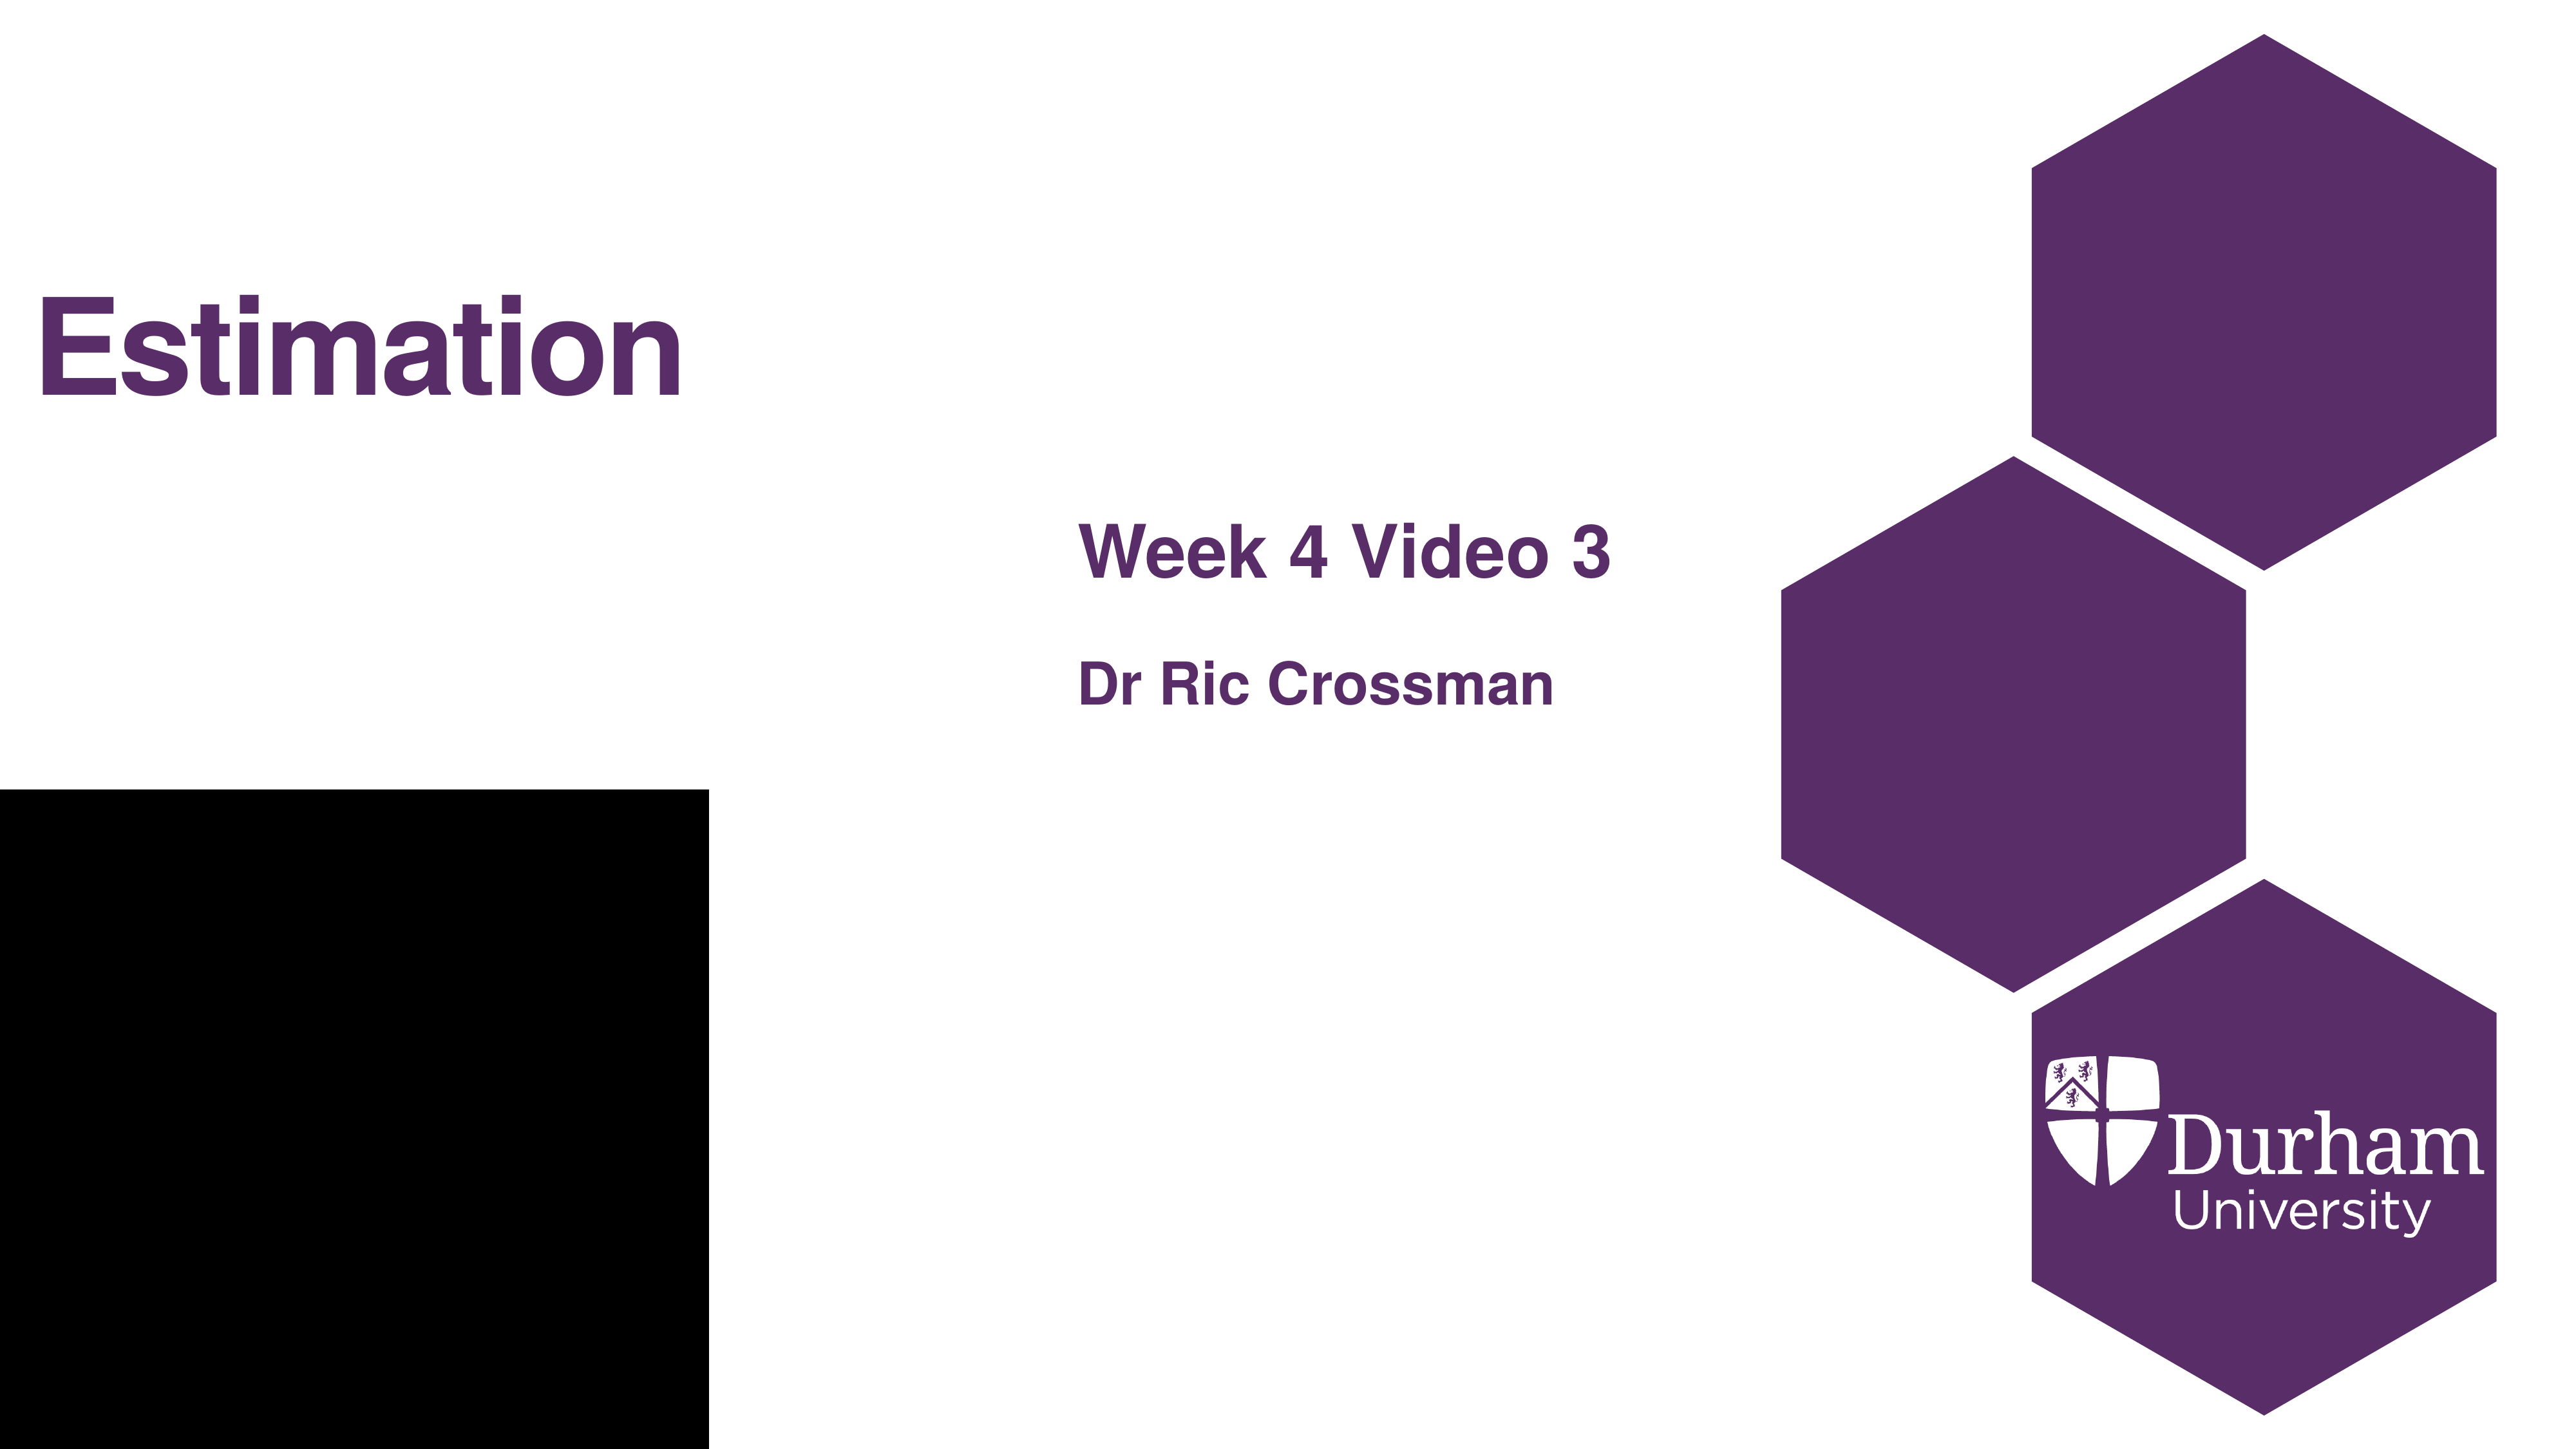

# Estimation
Week 4 Video 3
Dr Ric Crossman